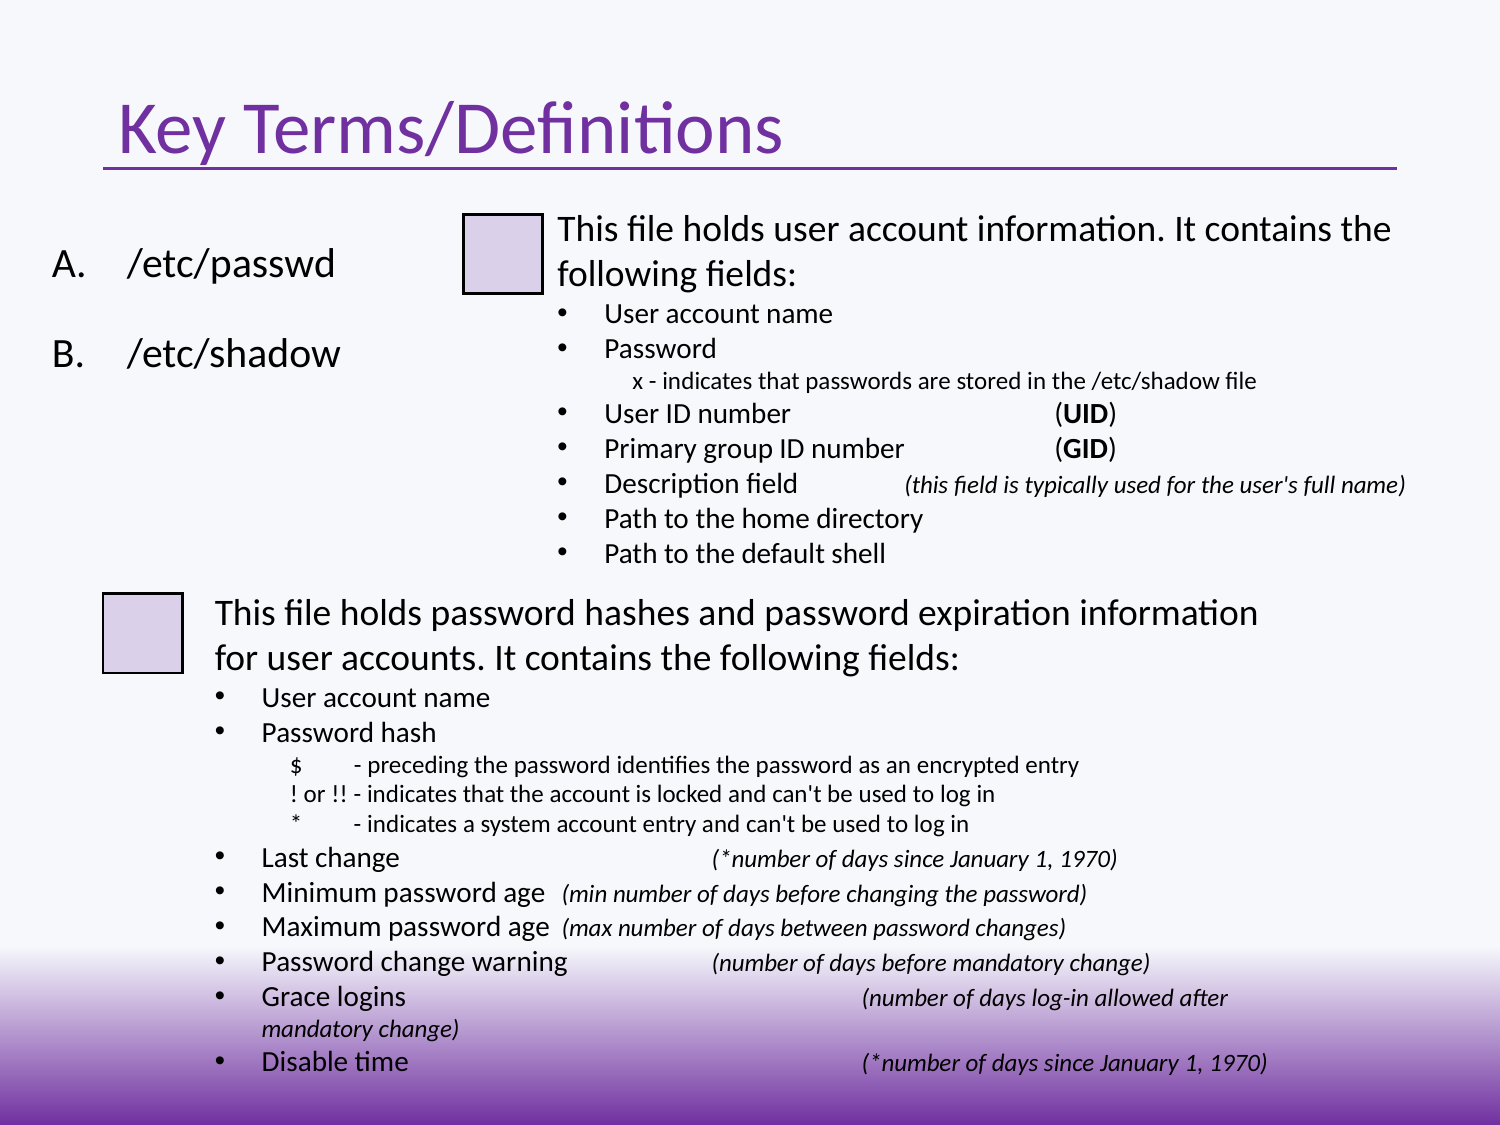

# Key Terms/Definitions
This file holds user account information. It contains the following fields:
User account name
Password
x - indicates that passwords are stored in the /etc/shadow file
User ID number 		(UID)
Primary group ID number 	(GID)
Description field 	(this field is typically used for the user's full name)
Path to the home directory
Path to the default shell

/etc/passwd

/etc/shadow
This file holds password hashes and password expiration information for user accounts. It contains the following fields:
User account name
Password hash
$         - preceding the password identifies the password as an encrypted entry
! or !! - indicates that the account is locked and can't be used to log in
*         - indicates a system account entry and can't be used to log in
Last change 			(*number of days since January 1, 1970)
Minimum password age 	(min number of days before changing the password)
Maximum password age 	(max number of days between password changes)
Password change warning 	(number of days before mandatory change)
Grace logins 			(number of days log-in allowed after mandatory change)
Disable time 			(*number of days since January 1, 1970)